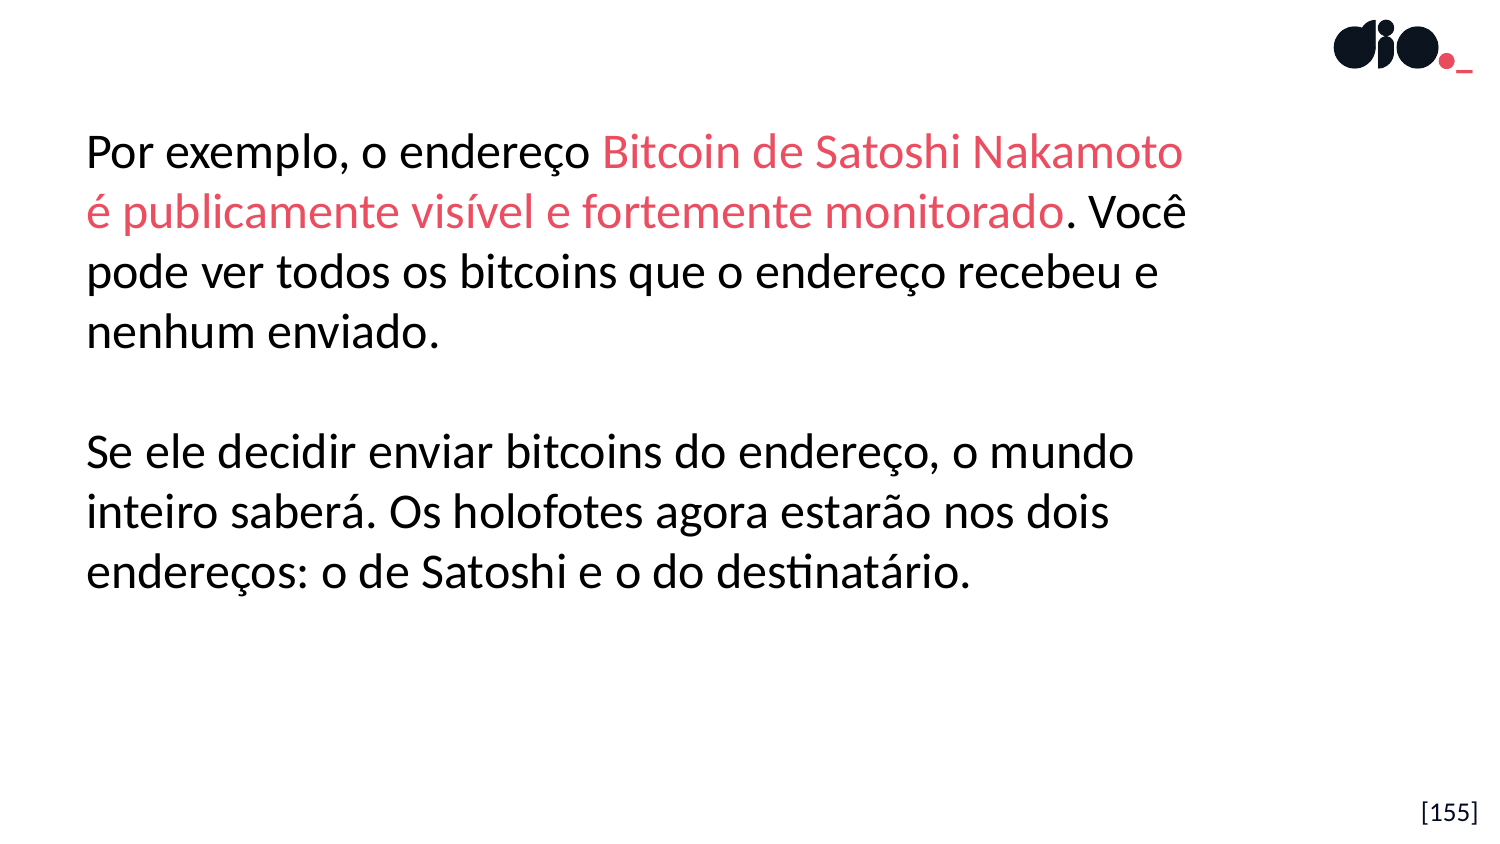

Por exemplo, o endereço Bitcoin de Satoshi Nakamoto é publicamente visível e fortemente monitorado. Você pode ver todos os bitcoins que o endereço recebeu e nenhum enviado.

Se ele decidir enviar bitcoins do endereço, o mundo inteiro saberá. Os holofotes agora estarão nos dois endereços: o de Satoshi e o do destinatário.
[155]